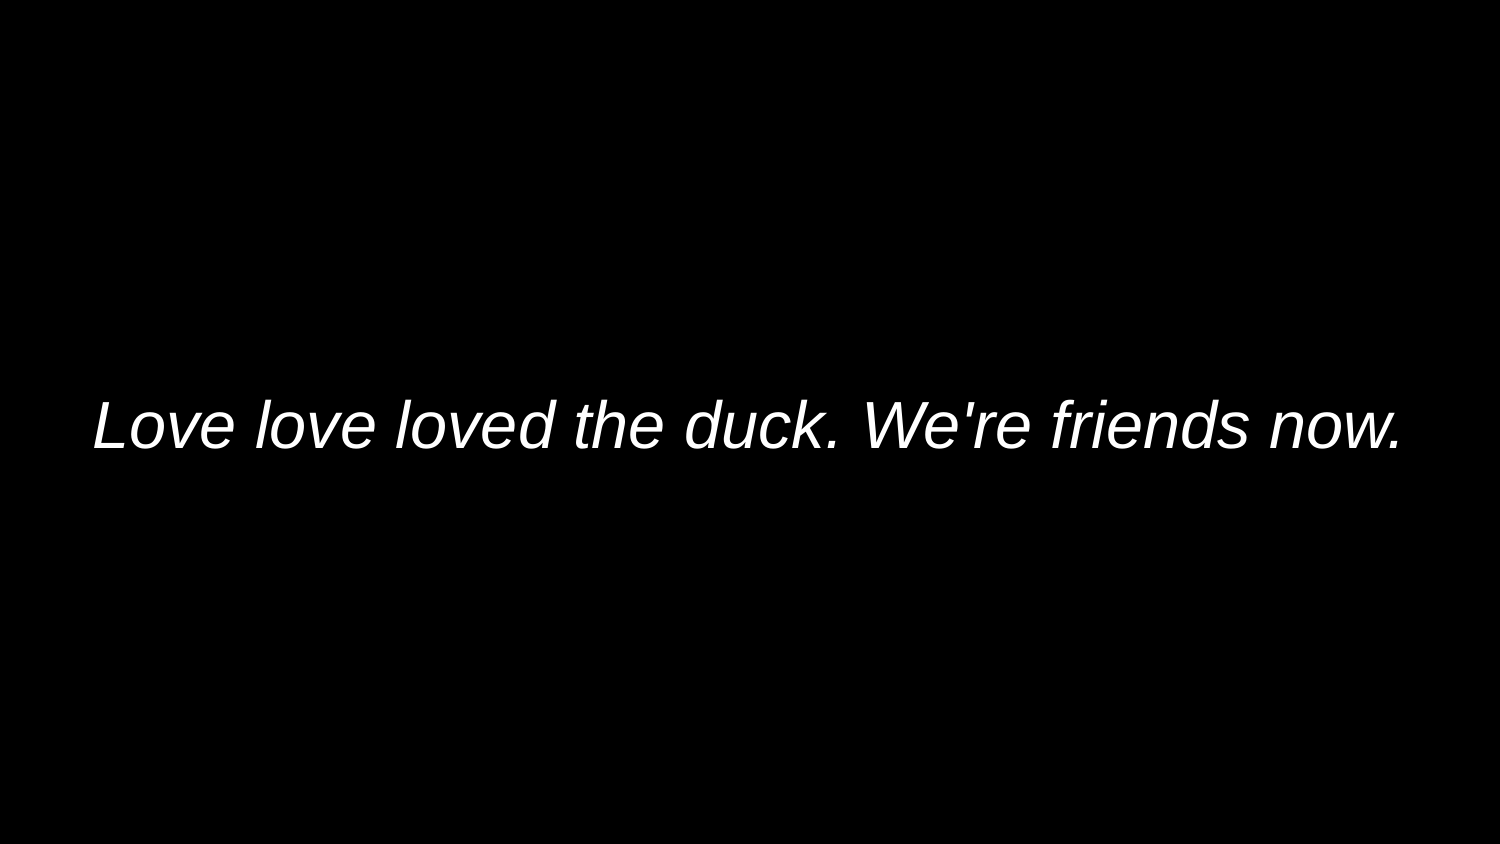

# Love love loved the duck. We're friends now.